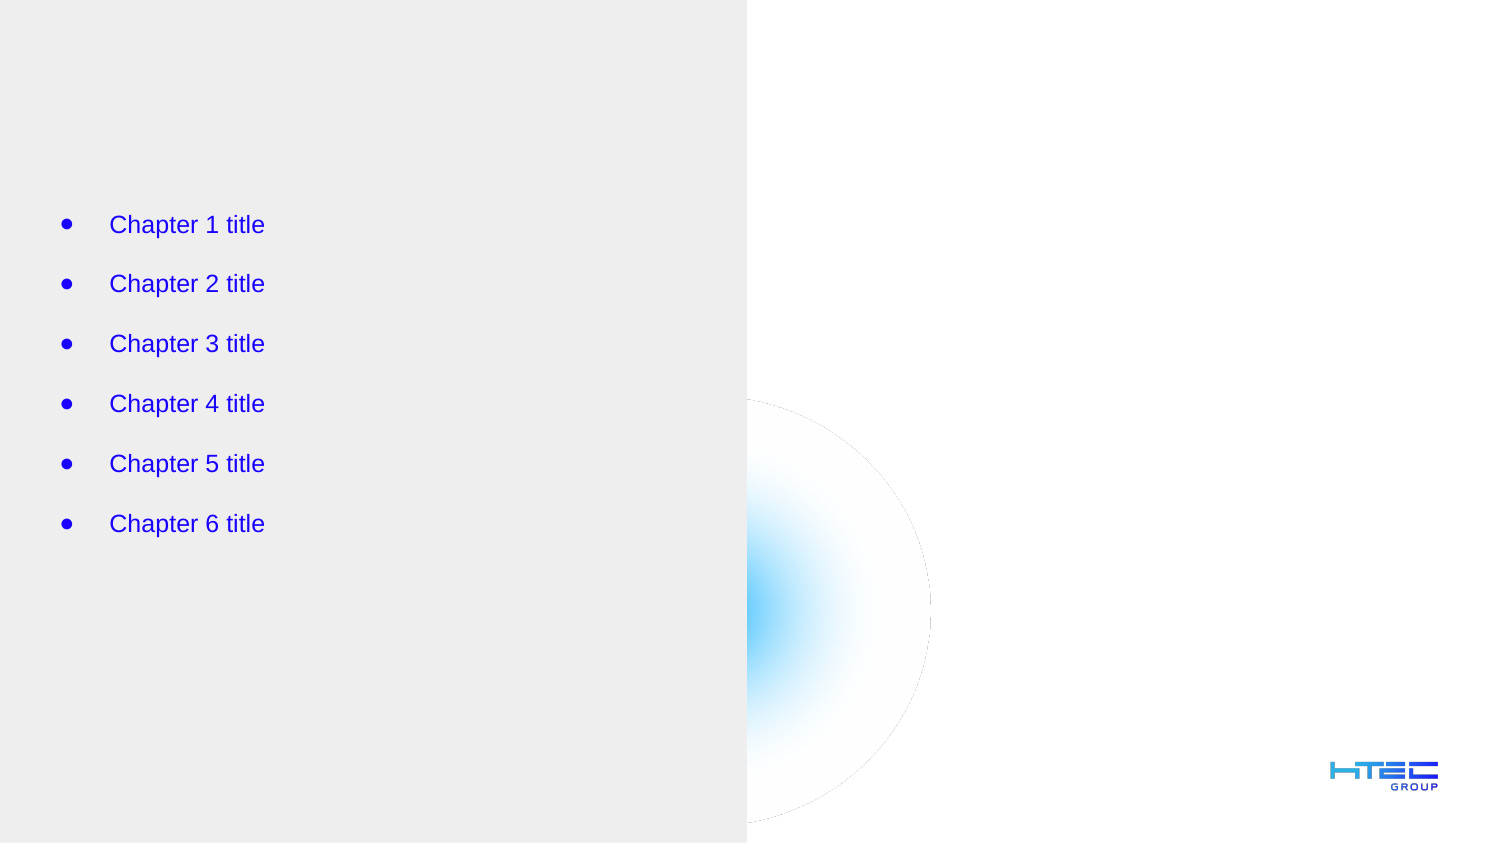

Chapter 1 title
Chapter 2 title
Chapter 3 title
Chapter 4 title
Chapter 5 title
Chapter 6 title